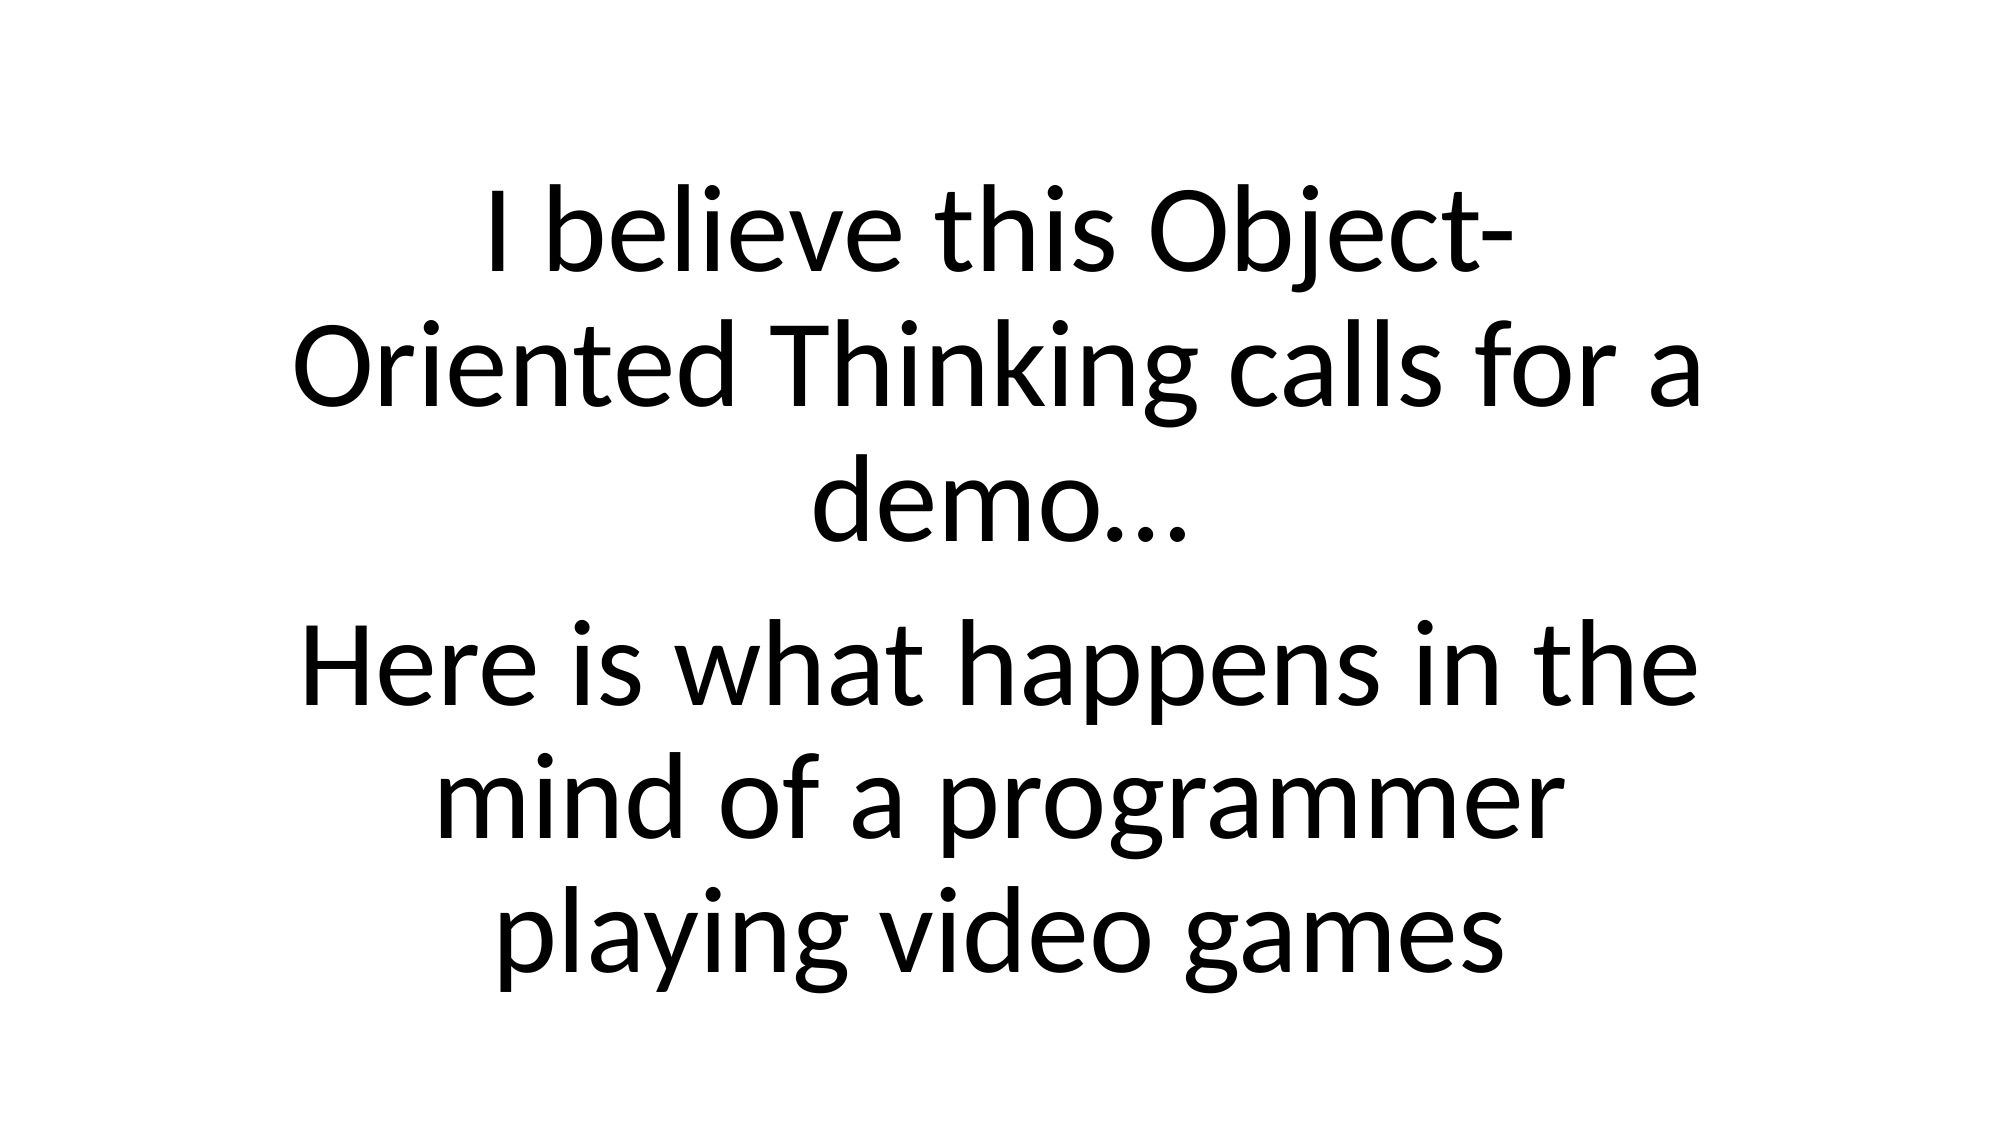

# I believe this Object-Oriented Thinking calls for a demo…
Here is what happens in the mind of a programmer playing video games